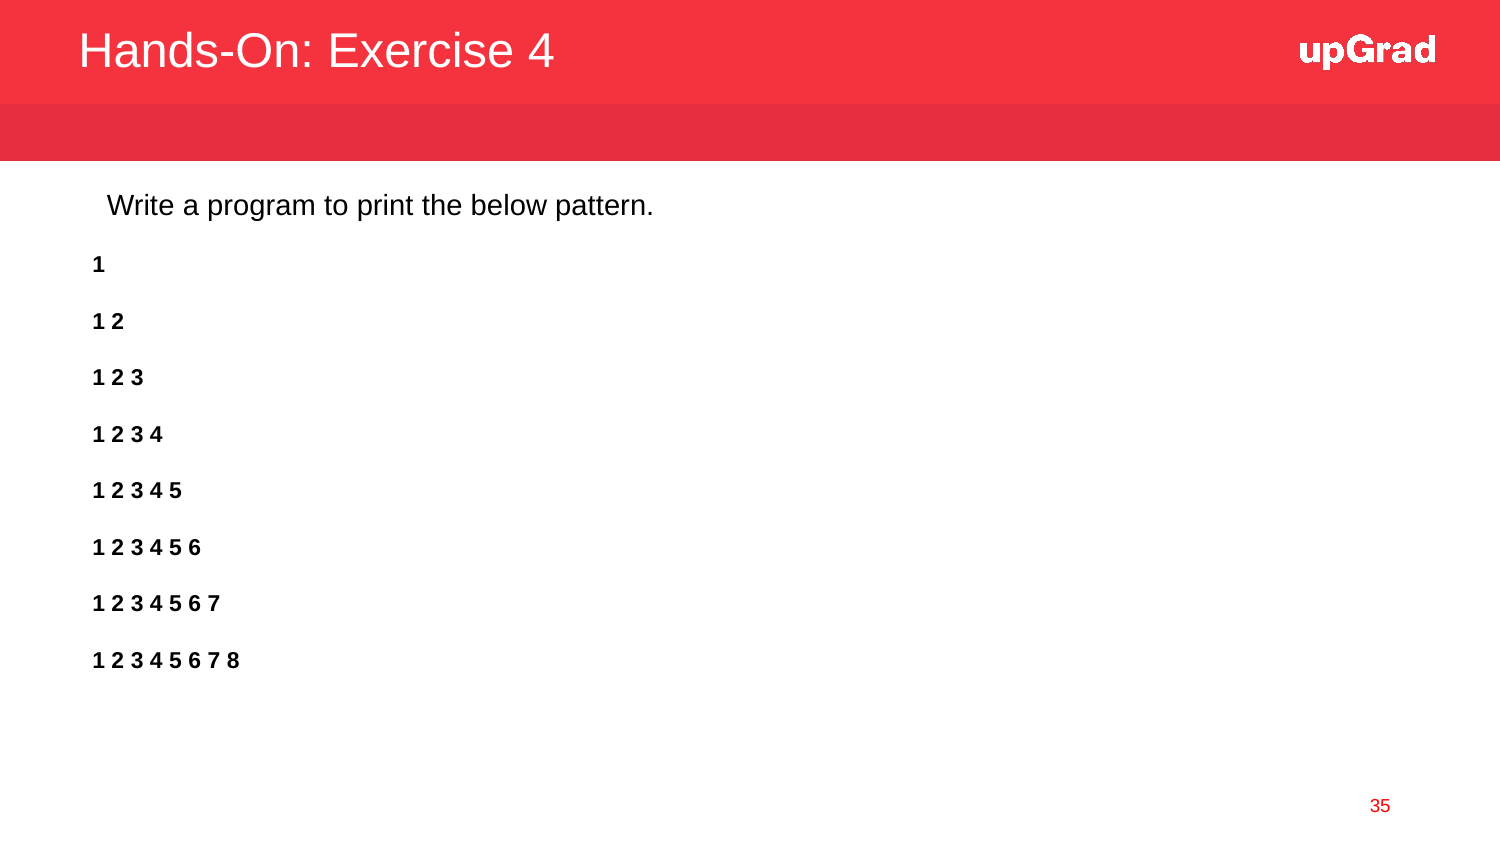

Hands-On: Exercise 4

Write a program to print the below pattern.
1
1 2
1 2 3
1 2 3 4
1 2 3 4 5
1 2 3 4 5 6
1 2 3 4 5 6 7
1 2 3 4 5 6 7 8

35